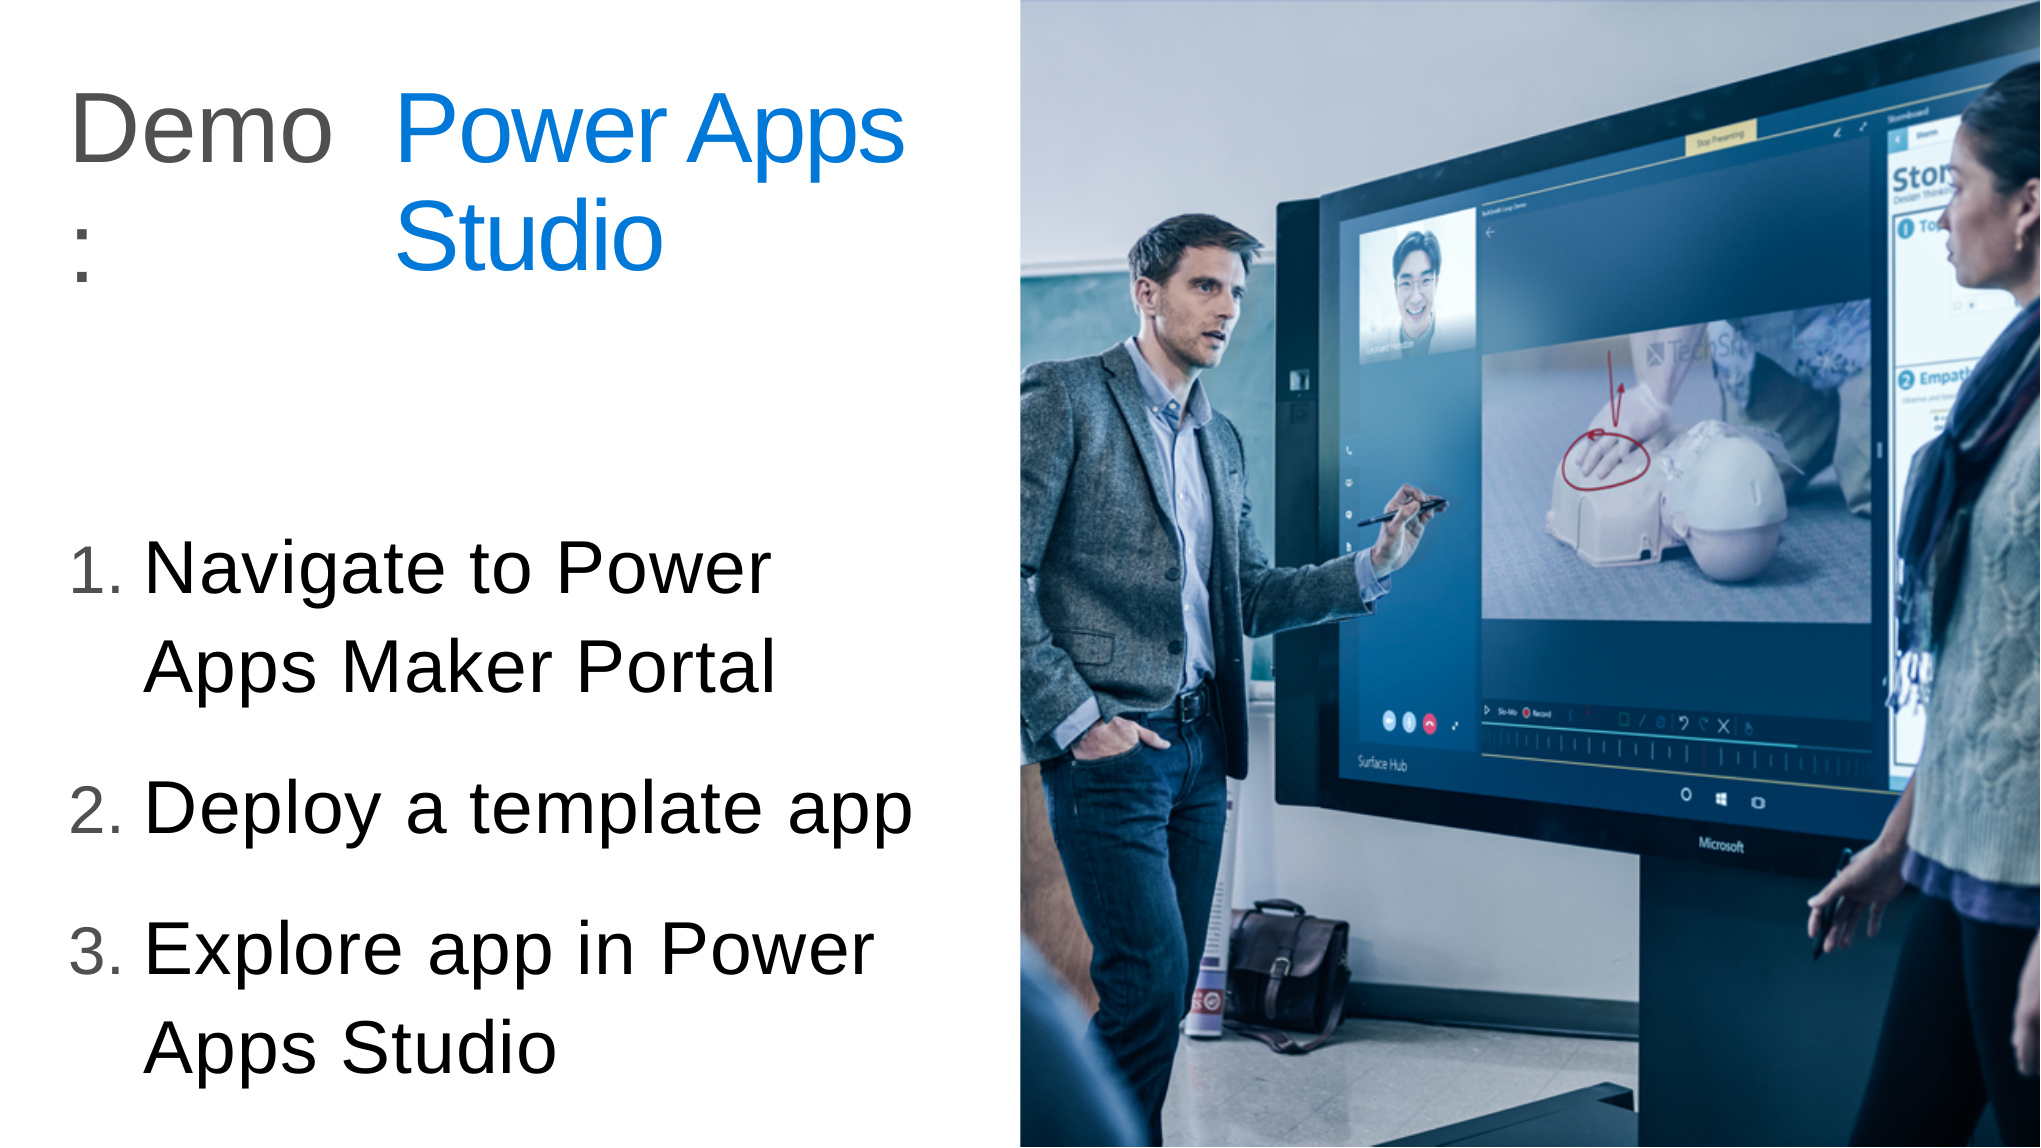

# Power Apps Studio
Navigate to Power Apps Maker Portal
Deploy a template app
Explore app in Power Apps Studio